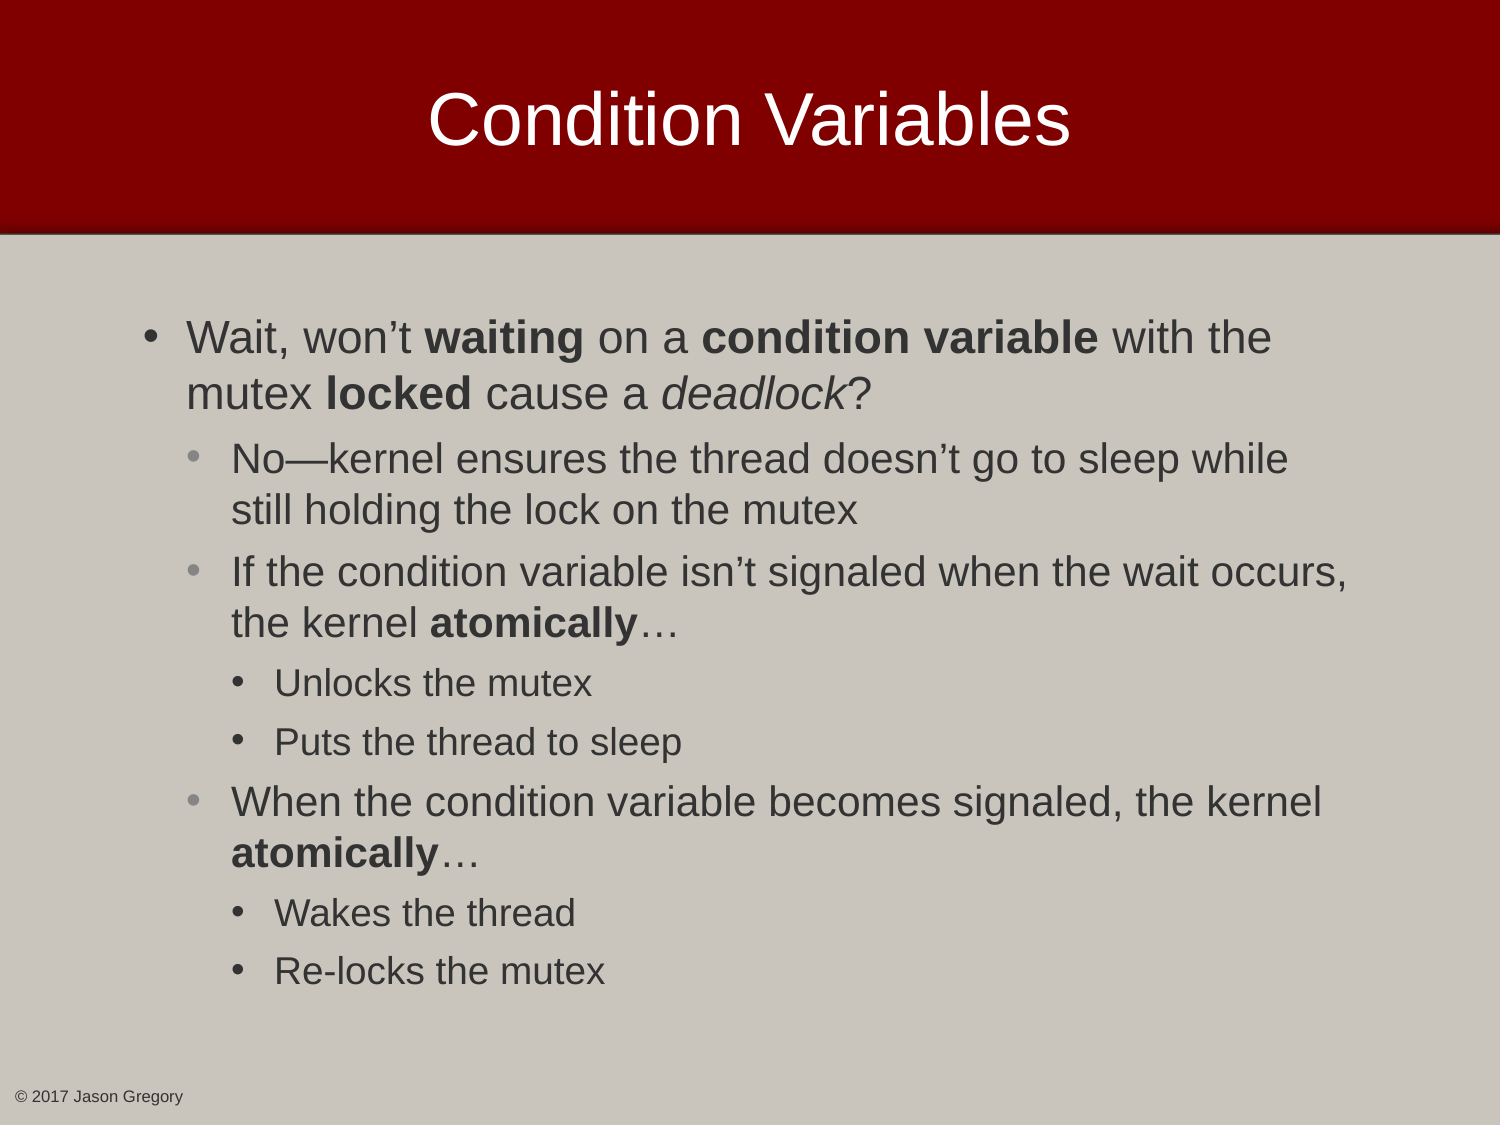

# Condition Variables
Wait, won’t waiting on a condition variable with the mutex locked cause a deadlock?
No—kernel ensures the thread doesn’t go to sleep while still holding the lock on the mutex
If the condition variable isn’t signaled when the wait occurs, the kernel atomically…
Unlocks the mutex
Puts the thread to sleep
When the condition variable becomes signaled, the kernel atomically…
Wakes the thread
Re-locks the mutex
© 2017 Jason Gregory